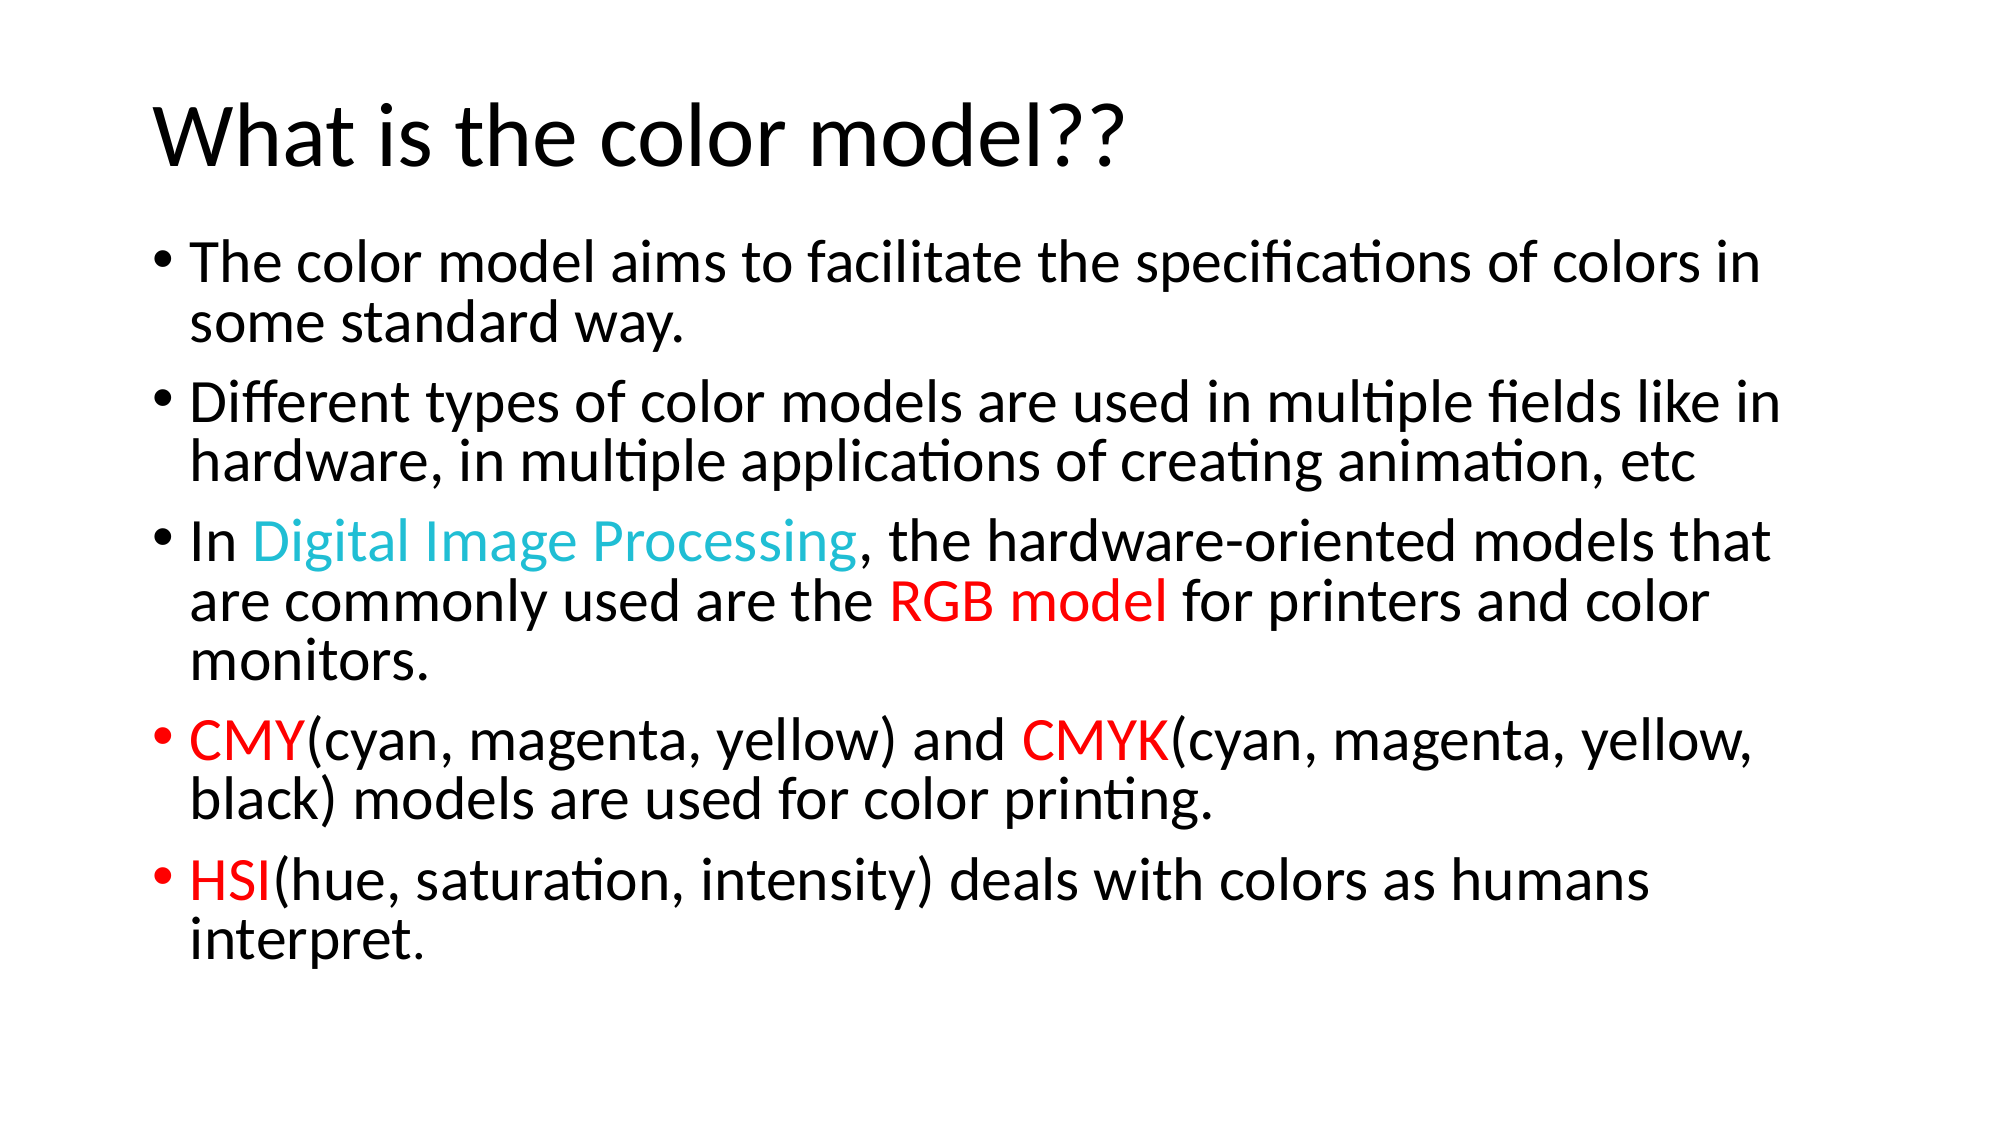

# What is the color model??
The color model aims to facilitate the specifications of colors in some standard way.
Different types of color models are used in multiple fields like in hardware, in multiple applications of creating animation, etc
In Digital Image Processing, the hardware-oriented models that are commonly used are the RGB model for printers and color monitors.
CMY(cyan, magenta, yellow) and CMYK(cyan, magenta, yellow, black) models are used for color printing.
HSI(hue, saturation, intensity) deals with colors as humans interpret.